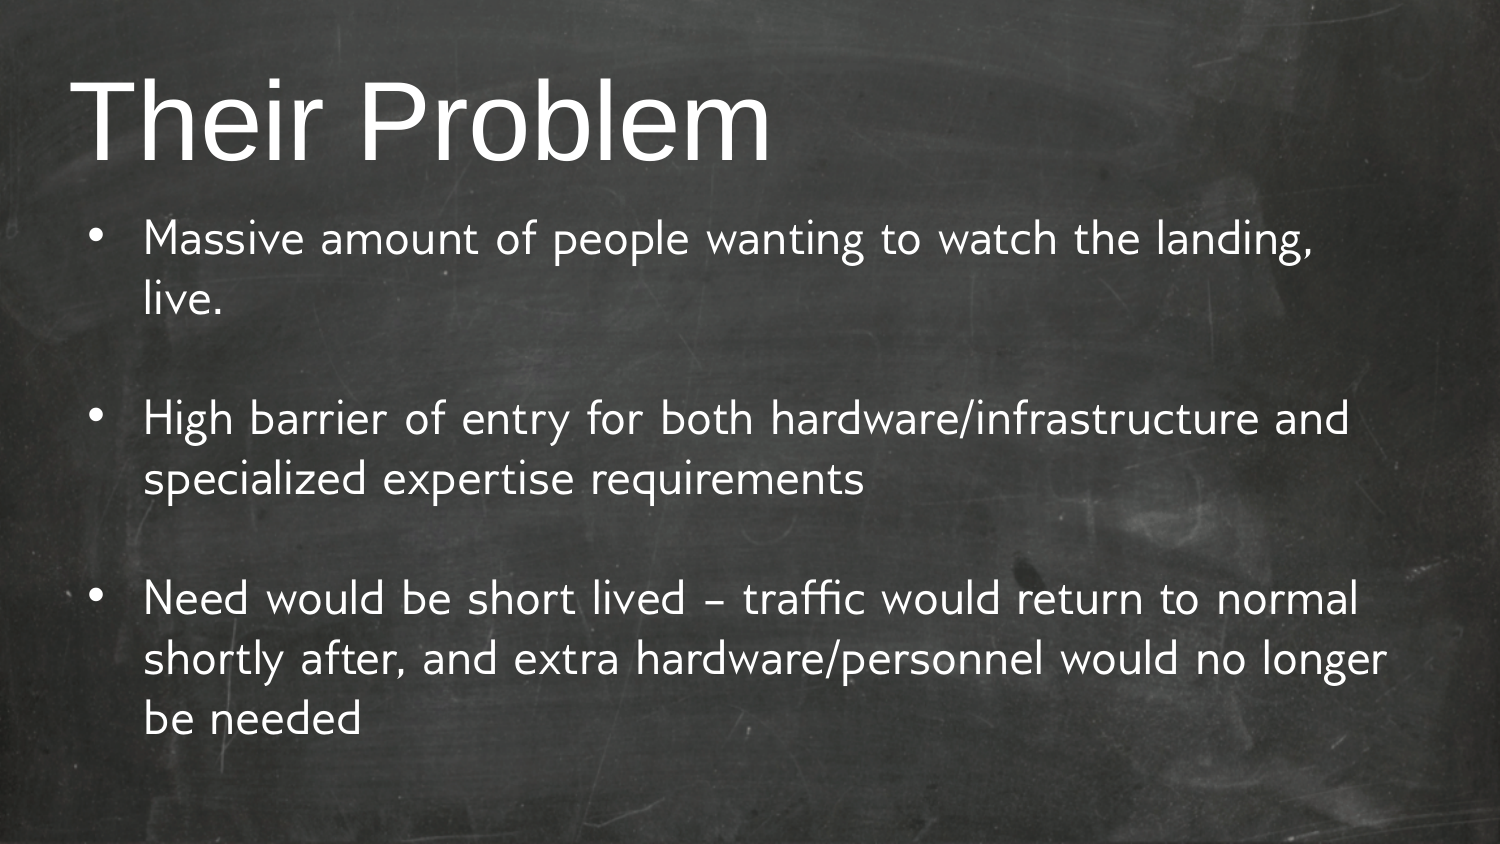

# Their Problem
Massive amount of people wanting to watch the landing, live.
High barrier of entry for both hardware/infrastructure and specialized expertise requirements

Need would be short lived – traffic would return to normal shortly after, and extra hardware/personnel would no longer be needed